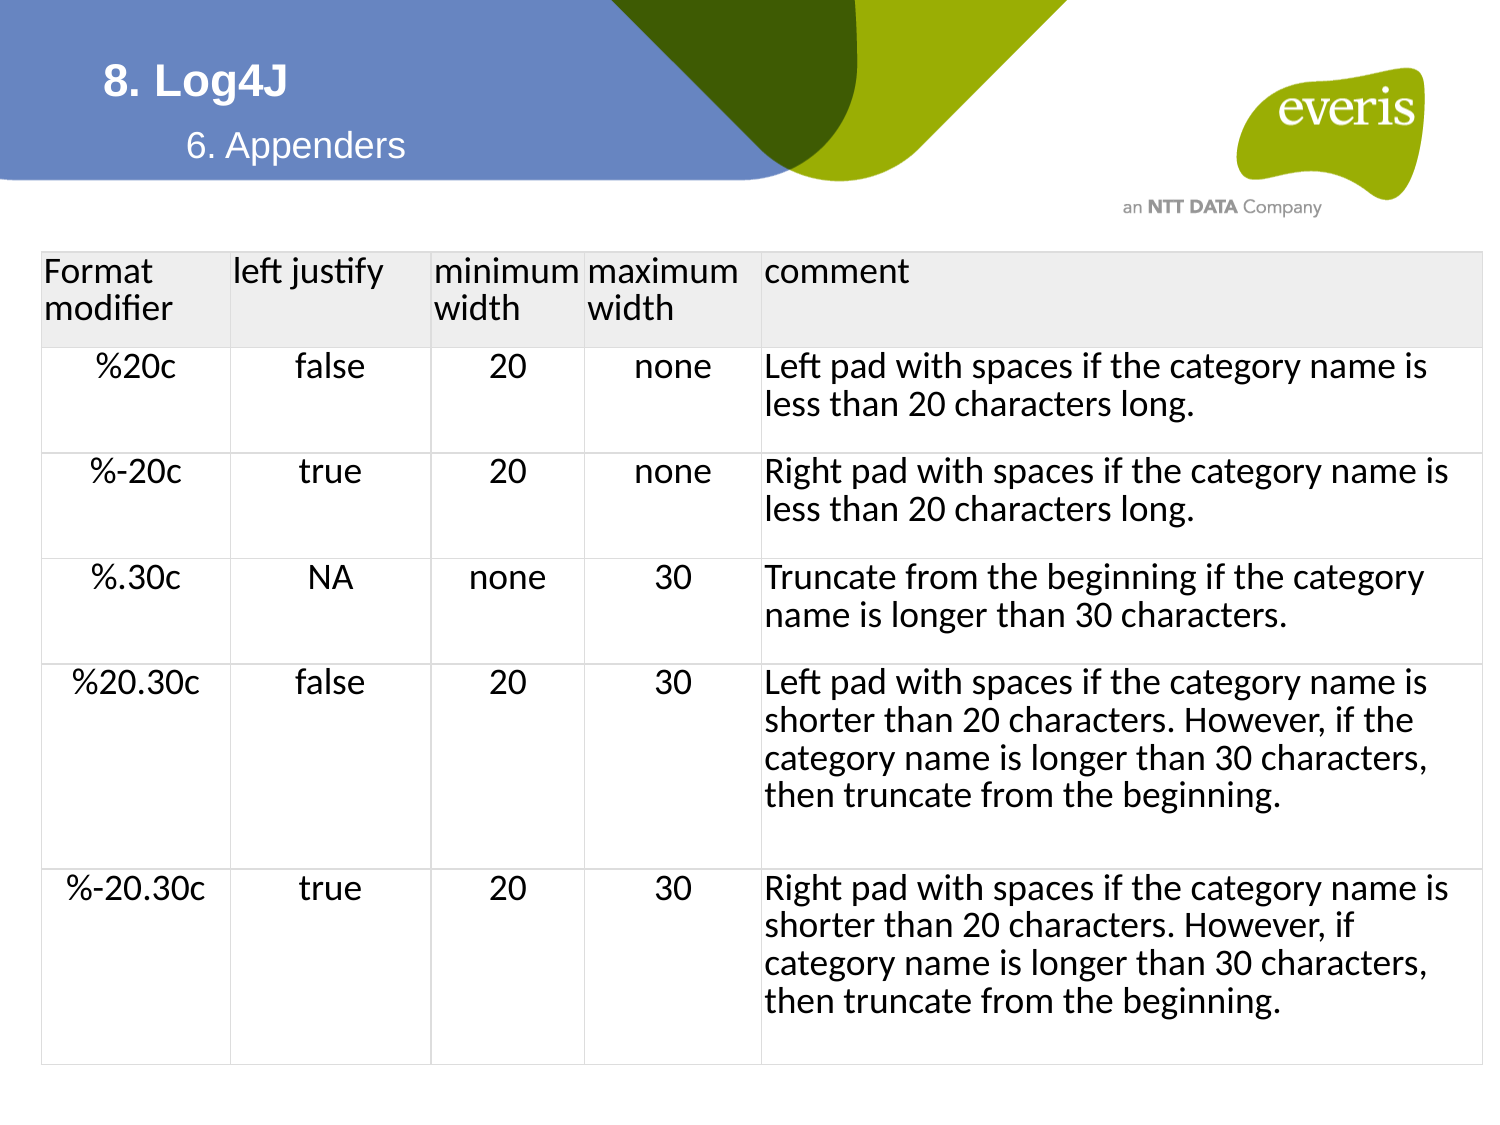

8. Log4J

6. Appenders
| Format modifier | left justify | minimum width | maximum width | comment |
| --- | --- | --- | --- | --- |
| %20c | false | 20 | none | Left pad with spaces if the category name is less than 20 characters long. |
| %-20c | true | 20 | none | Right pad with spaces if the category name is less than 20 characters long. |
| %.30c | NA | none | 30 | Truncate from the beginning if the category name is longer than 30 characters. |
| %20.30c | false | 20 | 30 | Left pad with spaces if the category name is shorter than 20 characters. However, if the category name is longer than 30 characters, then truncate from the beginning. |
| %-20.30c | true | 20 | 30 | Right pad with spaces if the category name is shorter than 20 characters. However, if category name is longer than 30 characters, then truncate from the beginning. |